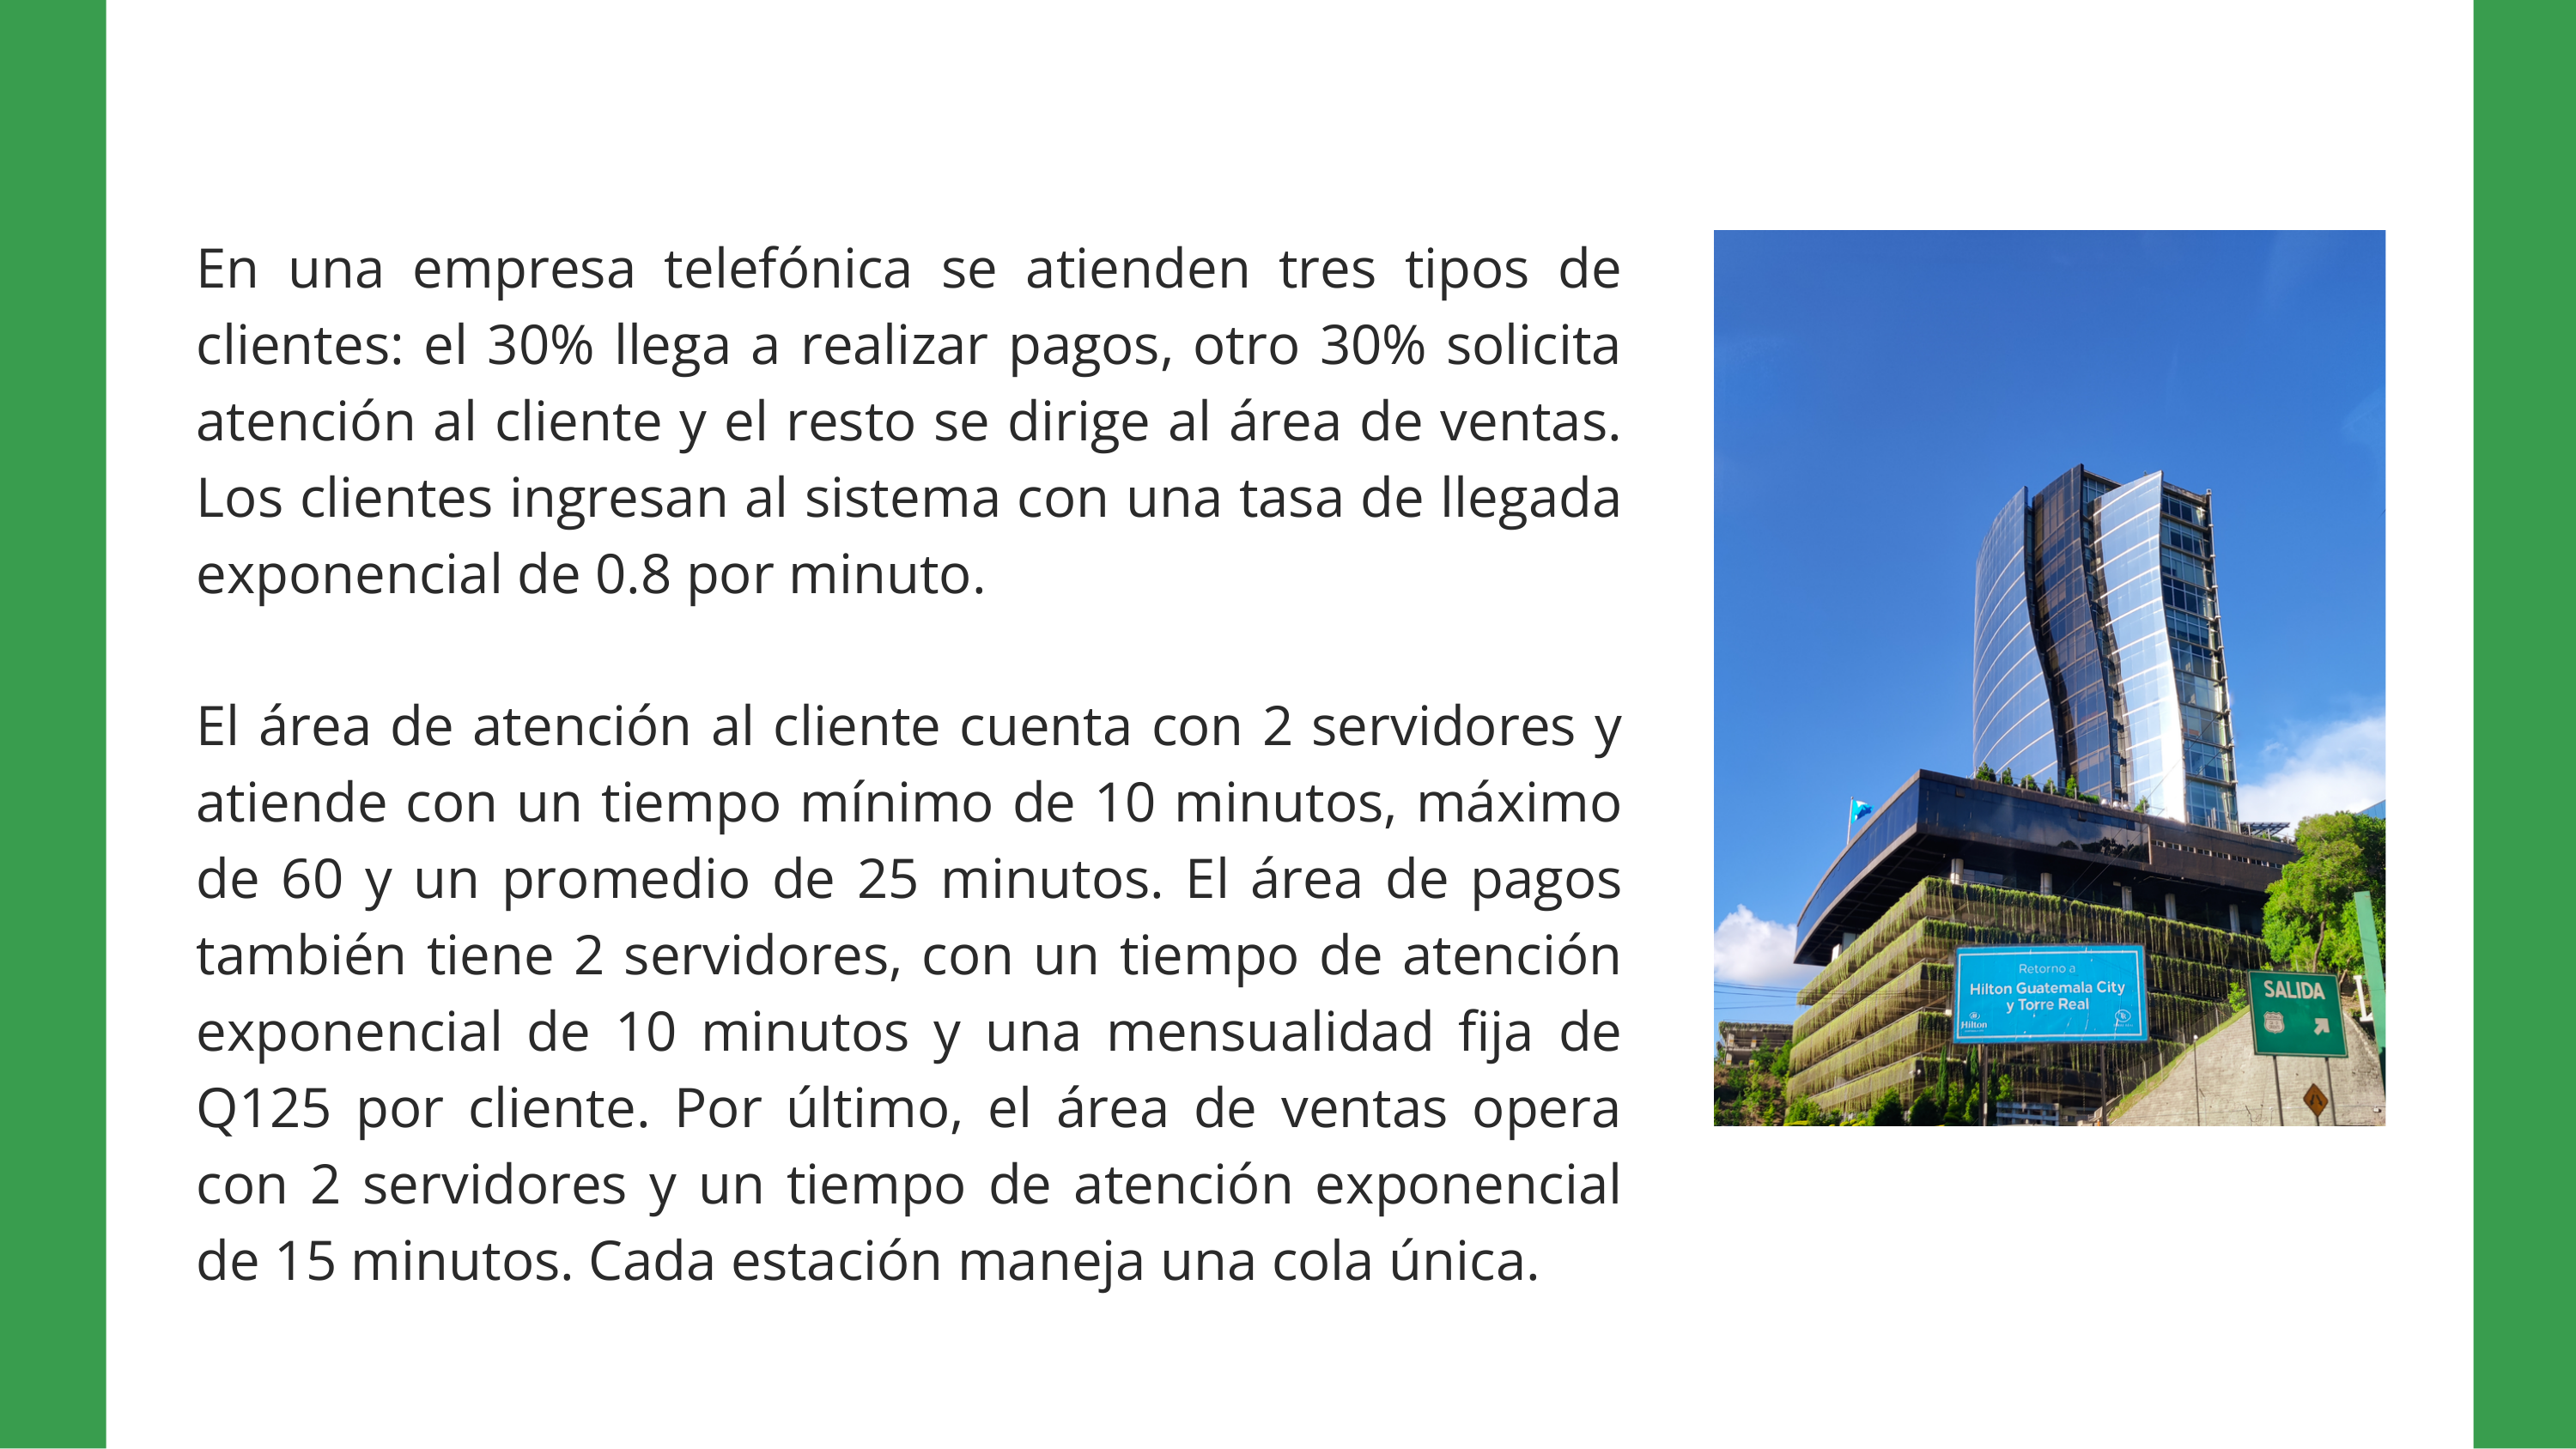

En una empresa telefónica se atienden tres tipos de clientes: el 30% llega a realizar pagos, otro 30% solicita atención al cliente y el resto se dirige al área de ventas. Los clientes ingresan al sistema con una tasa de llegada exponencial de 0.8 por minuto.

El área de atención al cliente cuenta con 2 servidores y atiende con un tiempo mínimo de 10 minutos, máximo de 60 y un promedio de 25 minutos. El área de pagos también tiene 2 servidores, con un tiempo de atención exponencial de 10 minutos y una mensualidad fija de Q125 por cliente. Por último, el área de ventas opera con 2 servidores y un tiempo de atención exponencial de 15 minutos. Cada estación maneja una cola única.